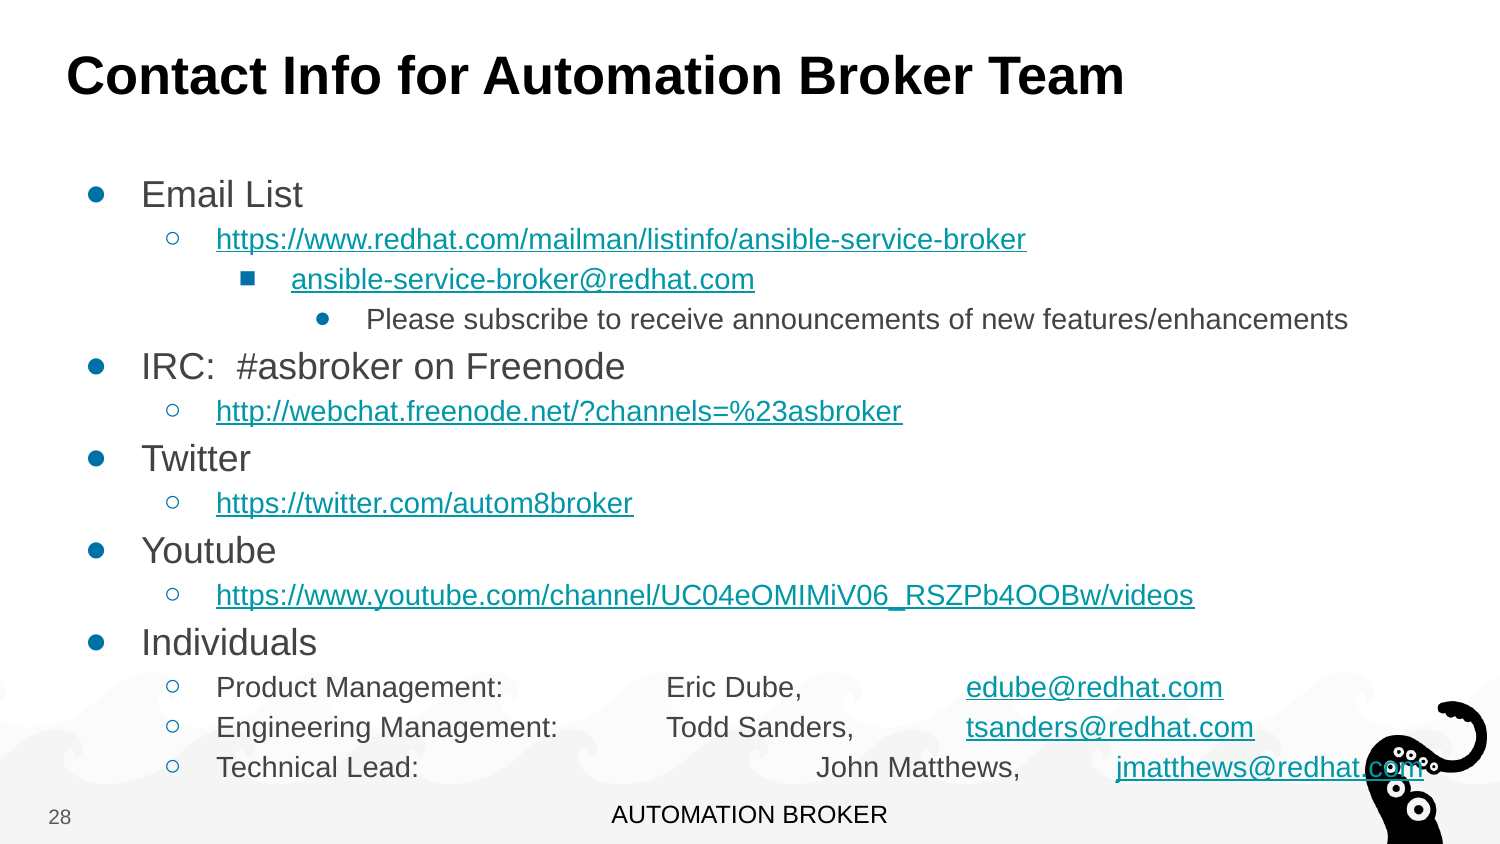

# Contact Info for Automation Broker Team
Email List
https://www.redhat.com/mailman/listinfo/ansible-service-broker
ansible-service-broker@redhat.com
Please subscribe to receive announcements of new features/enhancements
IRC:  #asbroker on Freenode
http://webchat.freenode.net/?channels=%23asbroker
Twitter
https://twitter.com/autom8broker
Youtube
https://www.youtube.com/channel/UC04eOMIMiV06_RSZPb4OOBw/videos
Individuals
Product Management:    	Eric Dube, 		edube@redhat.com
Engineering Management:	Todd Sanders, 	tsanders@redhat.com
Technical Lead:			John Matthews,	jmatthews@redhat.com
28